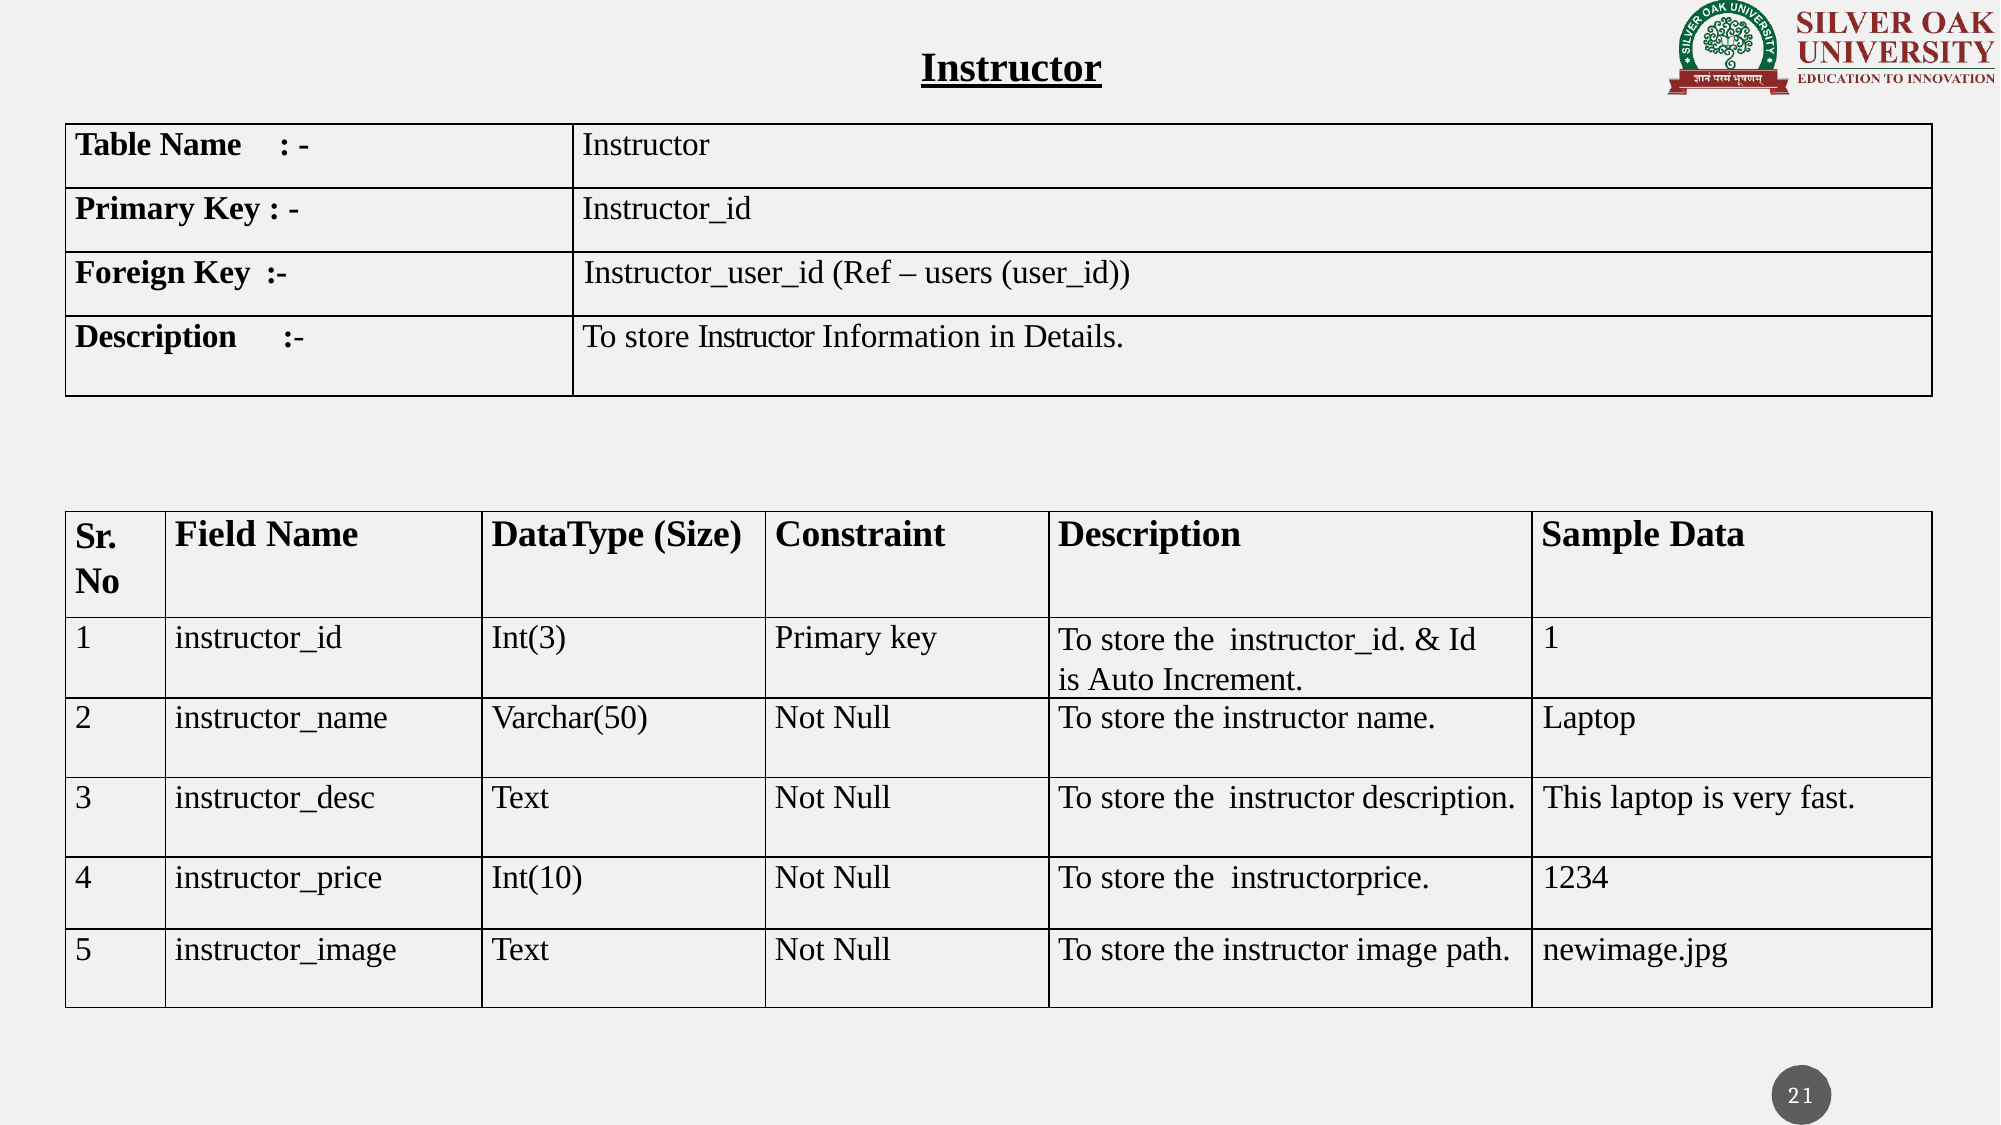

# Instructor
| Table Name : - | Instructor |
| --- | --- |
| Primary Key : - | Instructor\_id |
| Foreign Key :- | Instructor\_user\_id (Ref – users (user\_id)) |
| Description :- | To store Instructor Information in Details. |
| Sr. No | Field Name | DataType (Size) | Constraint | Description | Sample Data |
| --- | --- | --- | --- | --- | --- |
| 1 | instructor\_id | Int(3) | Primary key | To store the instructor\_id. & Id is Auto Increment. | 1 |
| 2 | instructor\_name | Varchar(50) | Not Null | To store the instructor name. | Laptop |
| 3 | instructor\_desc | Text | Not Null | To store the instructor description. | This laptop is very fast. |
| 4 | instructor\_price | Int(10) | Not Null | To store the instructorprice. | 1234 |
| 5 | instructor\_image | Text | Not Null | To store the instructor image path. | newimage.jpg |

21